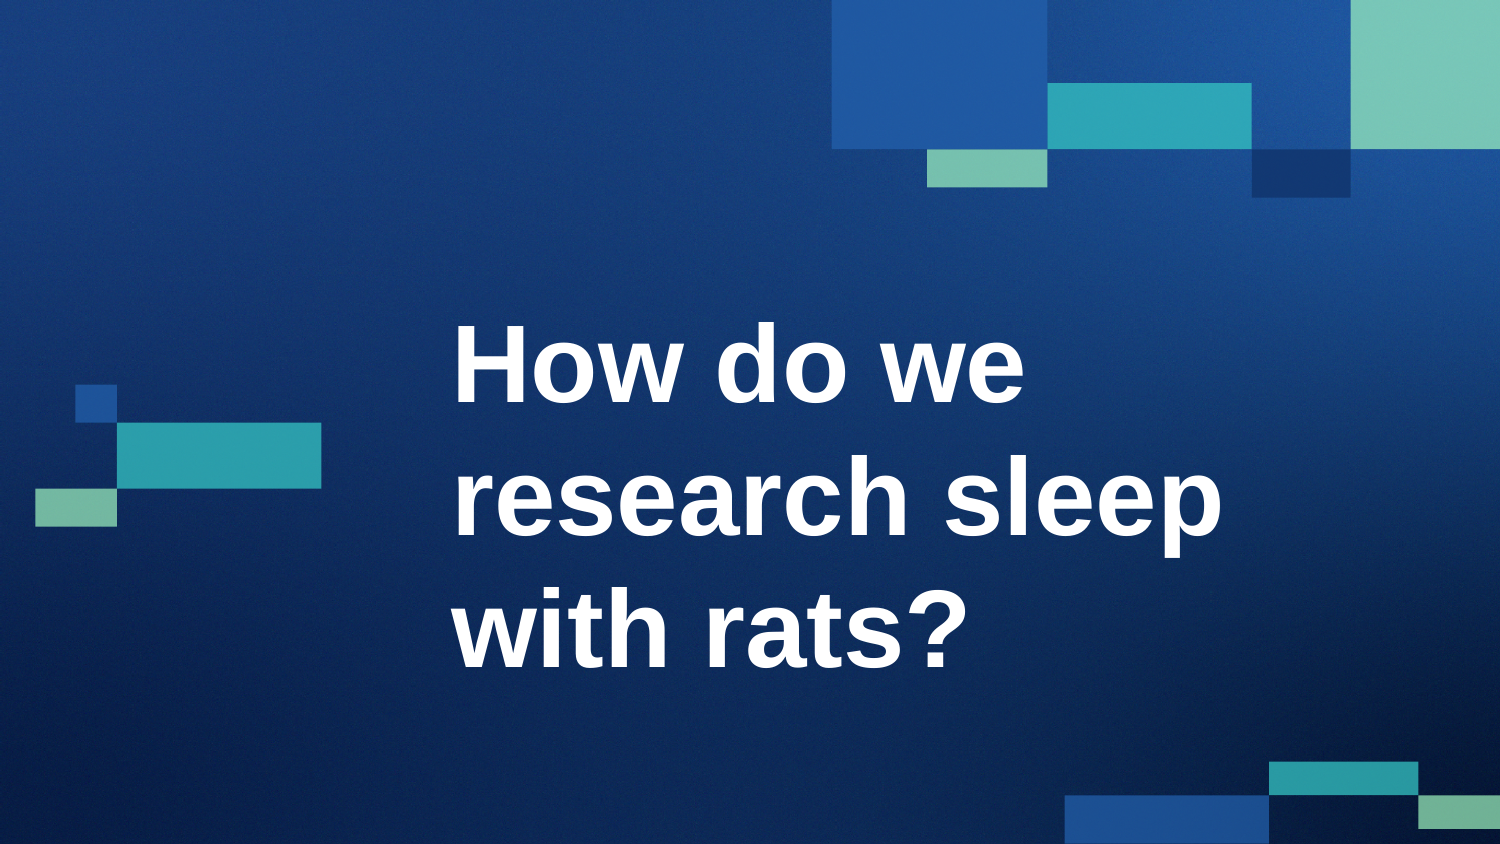

# How do we research sleep with rats?